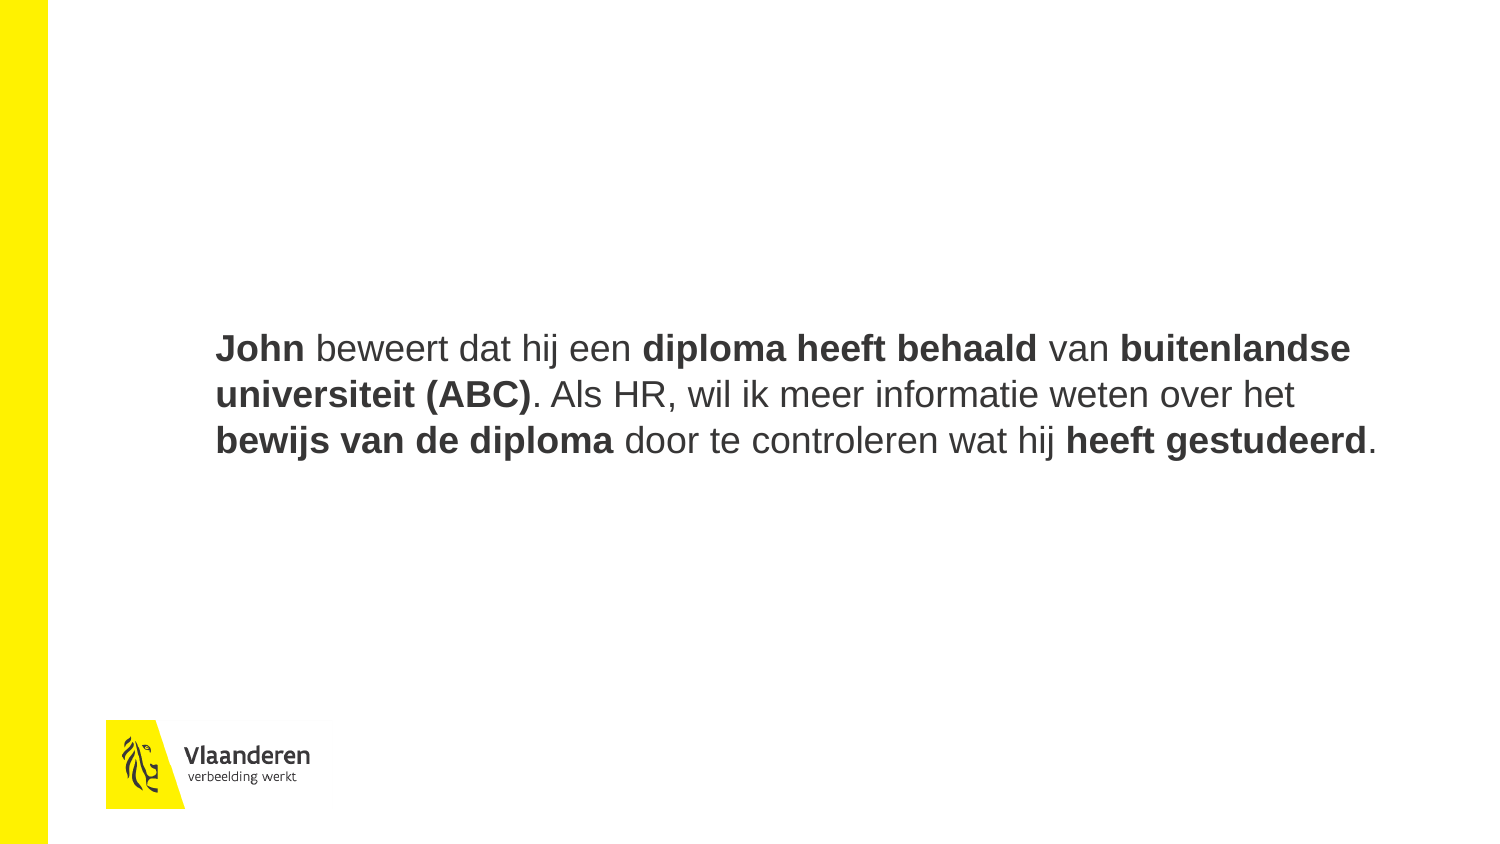

John beweert dat hij een diploma heeft behaald van buitenlandse universiteit (ABC). Als HR, wil ik meer informatie weten over het bewijs van de diploma door te controleren wat hij heeft gestudeerd.